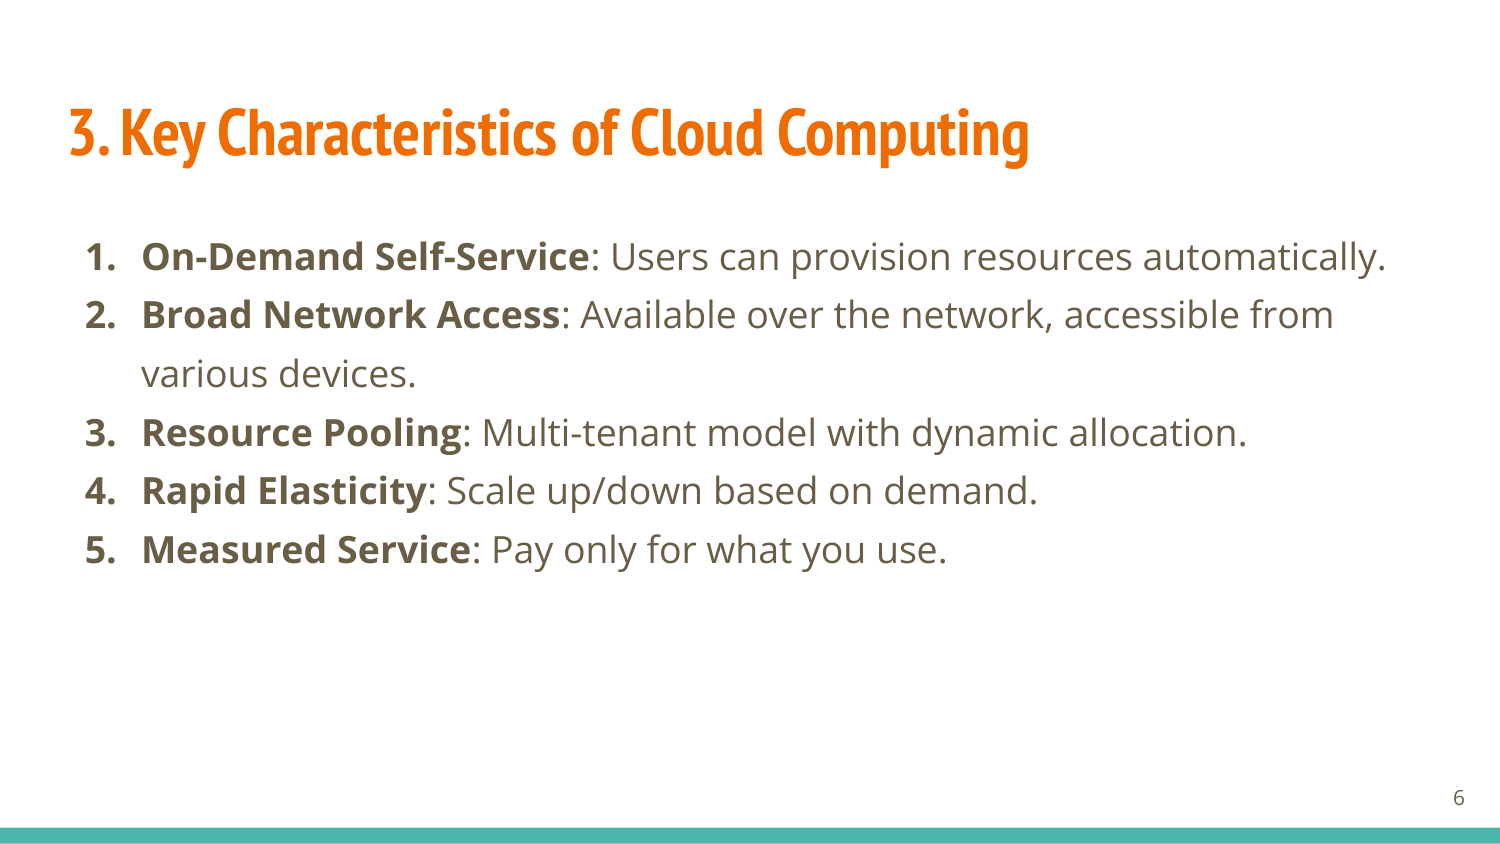

# 3. Key Characteristics of Cloud Computing
On-Demand Self-Service: Users can provision resources automatically.
Broad Network Access: Available over the network, accessible from various devices.
Resource Pooling: Multi-tenant model with dynamic allocation.
Rapid Elasticity: Scale up/down based on demand.
Measured Service: Pay only for what you use.

6